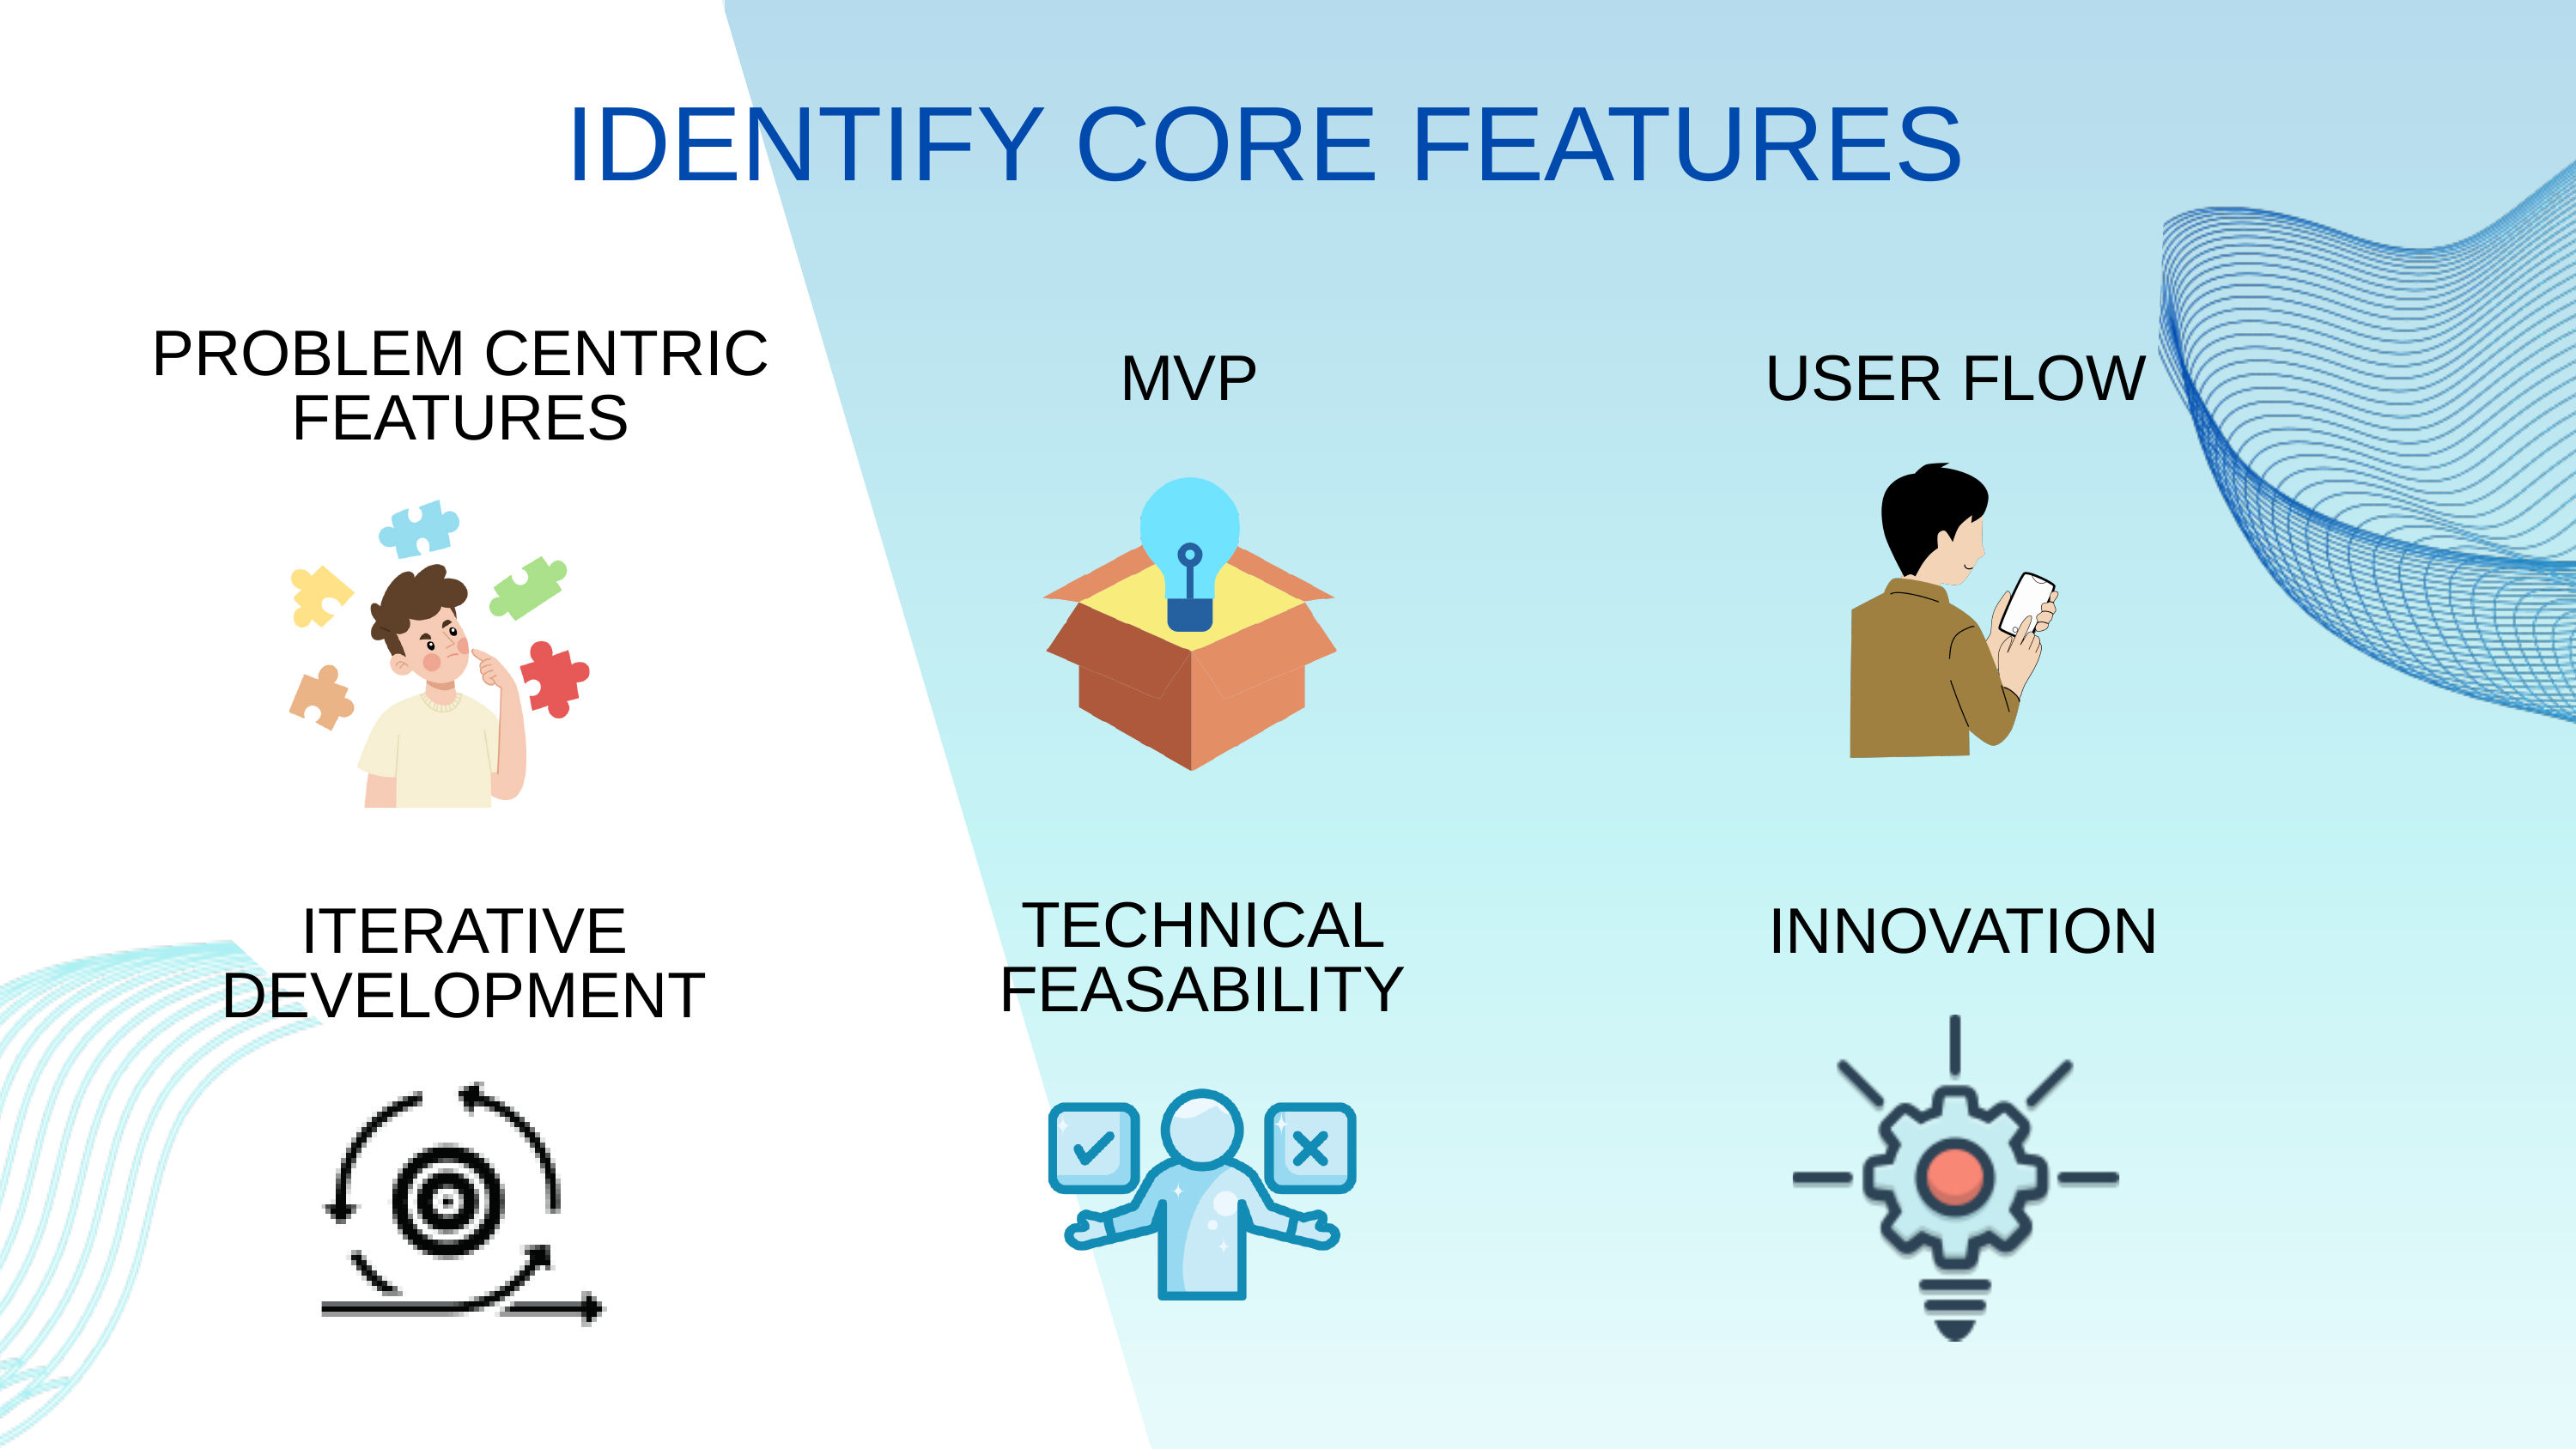

IDENTIFY CORE FEATURES
PROBLEM CENTRIC FEATURES
MVP
USER FLOW

TECHNICAL FEASABILITY
ITERATIVE DEVELOPMENT
INNOVATION